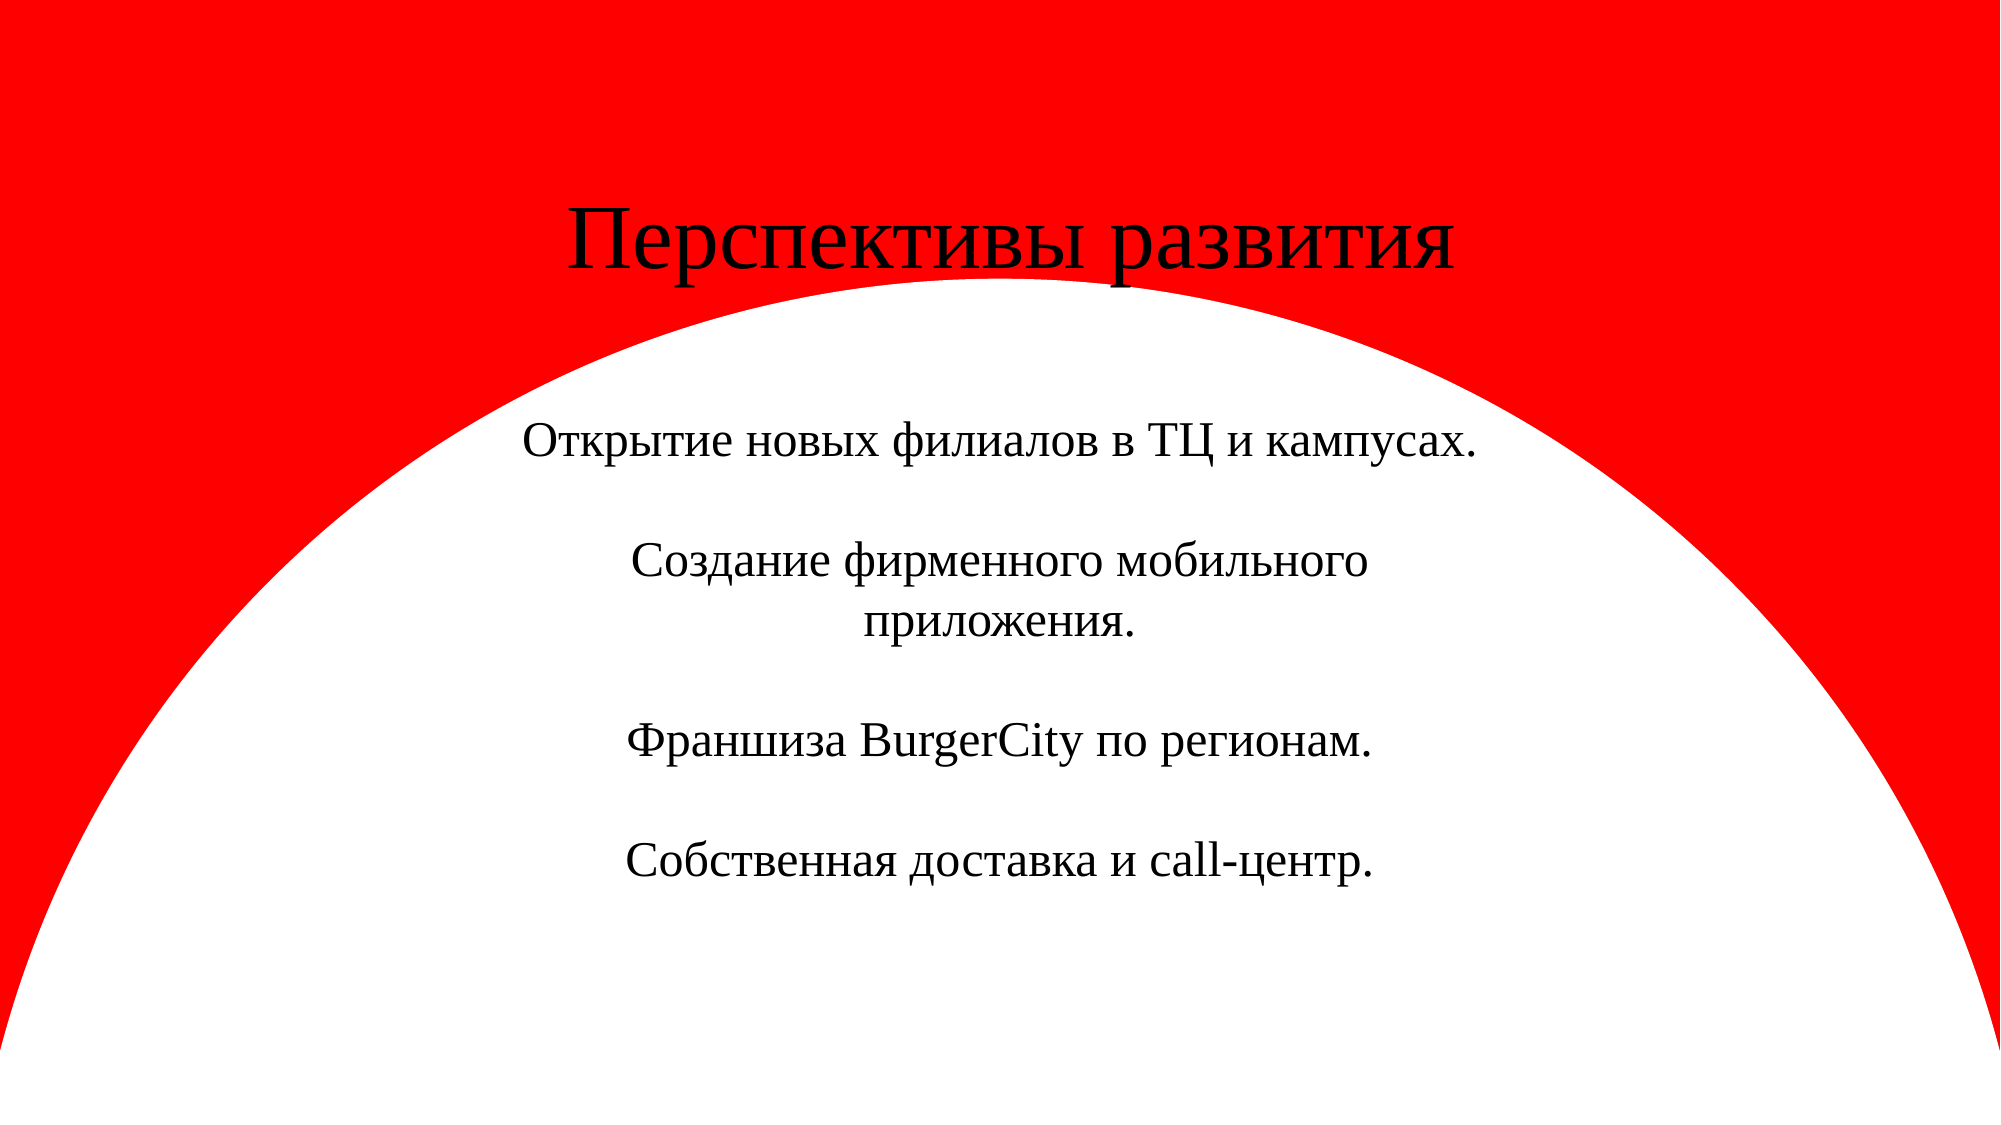

Перспективы развития

Открытие новых филиалов в ТЦ и кампусах.

Создание фирменного мобильного приложения.

Франшиза BurgerCity по регионам.

Собственная доставка и call-центр.